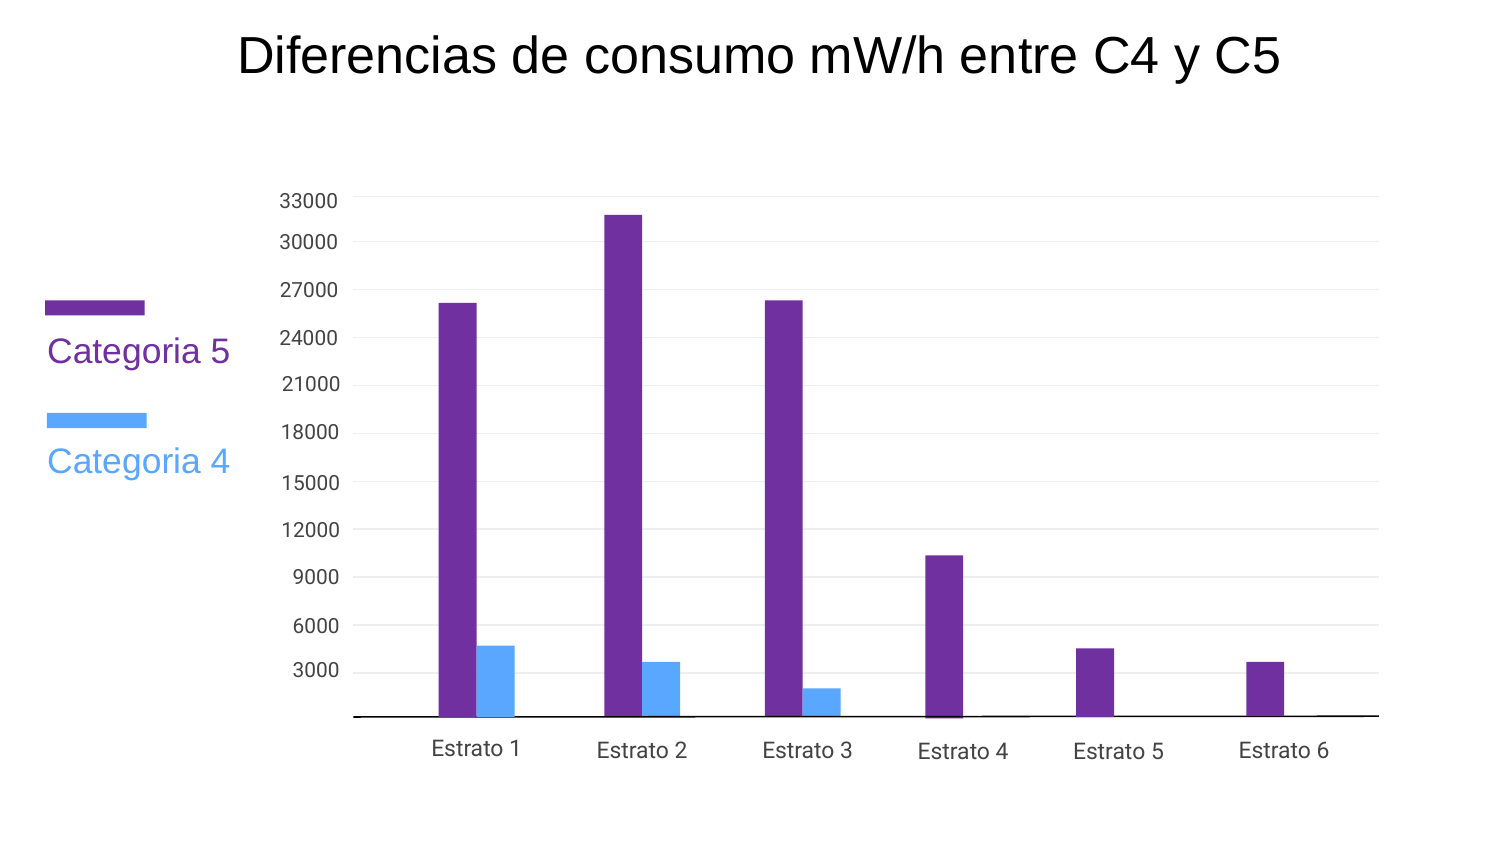

# Diferencias de consumo mW/h entre C4 y C5
33000

30000
27000

Categoria 5

Estrato 1
24000
21000
18000

Categoria 4
15000
12000

9000
6000
3000

Estrato 2
Estrato 3
Estrato 6
Estrato 4
Estrato 5